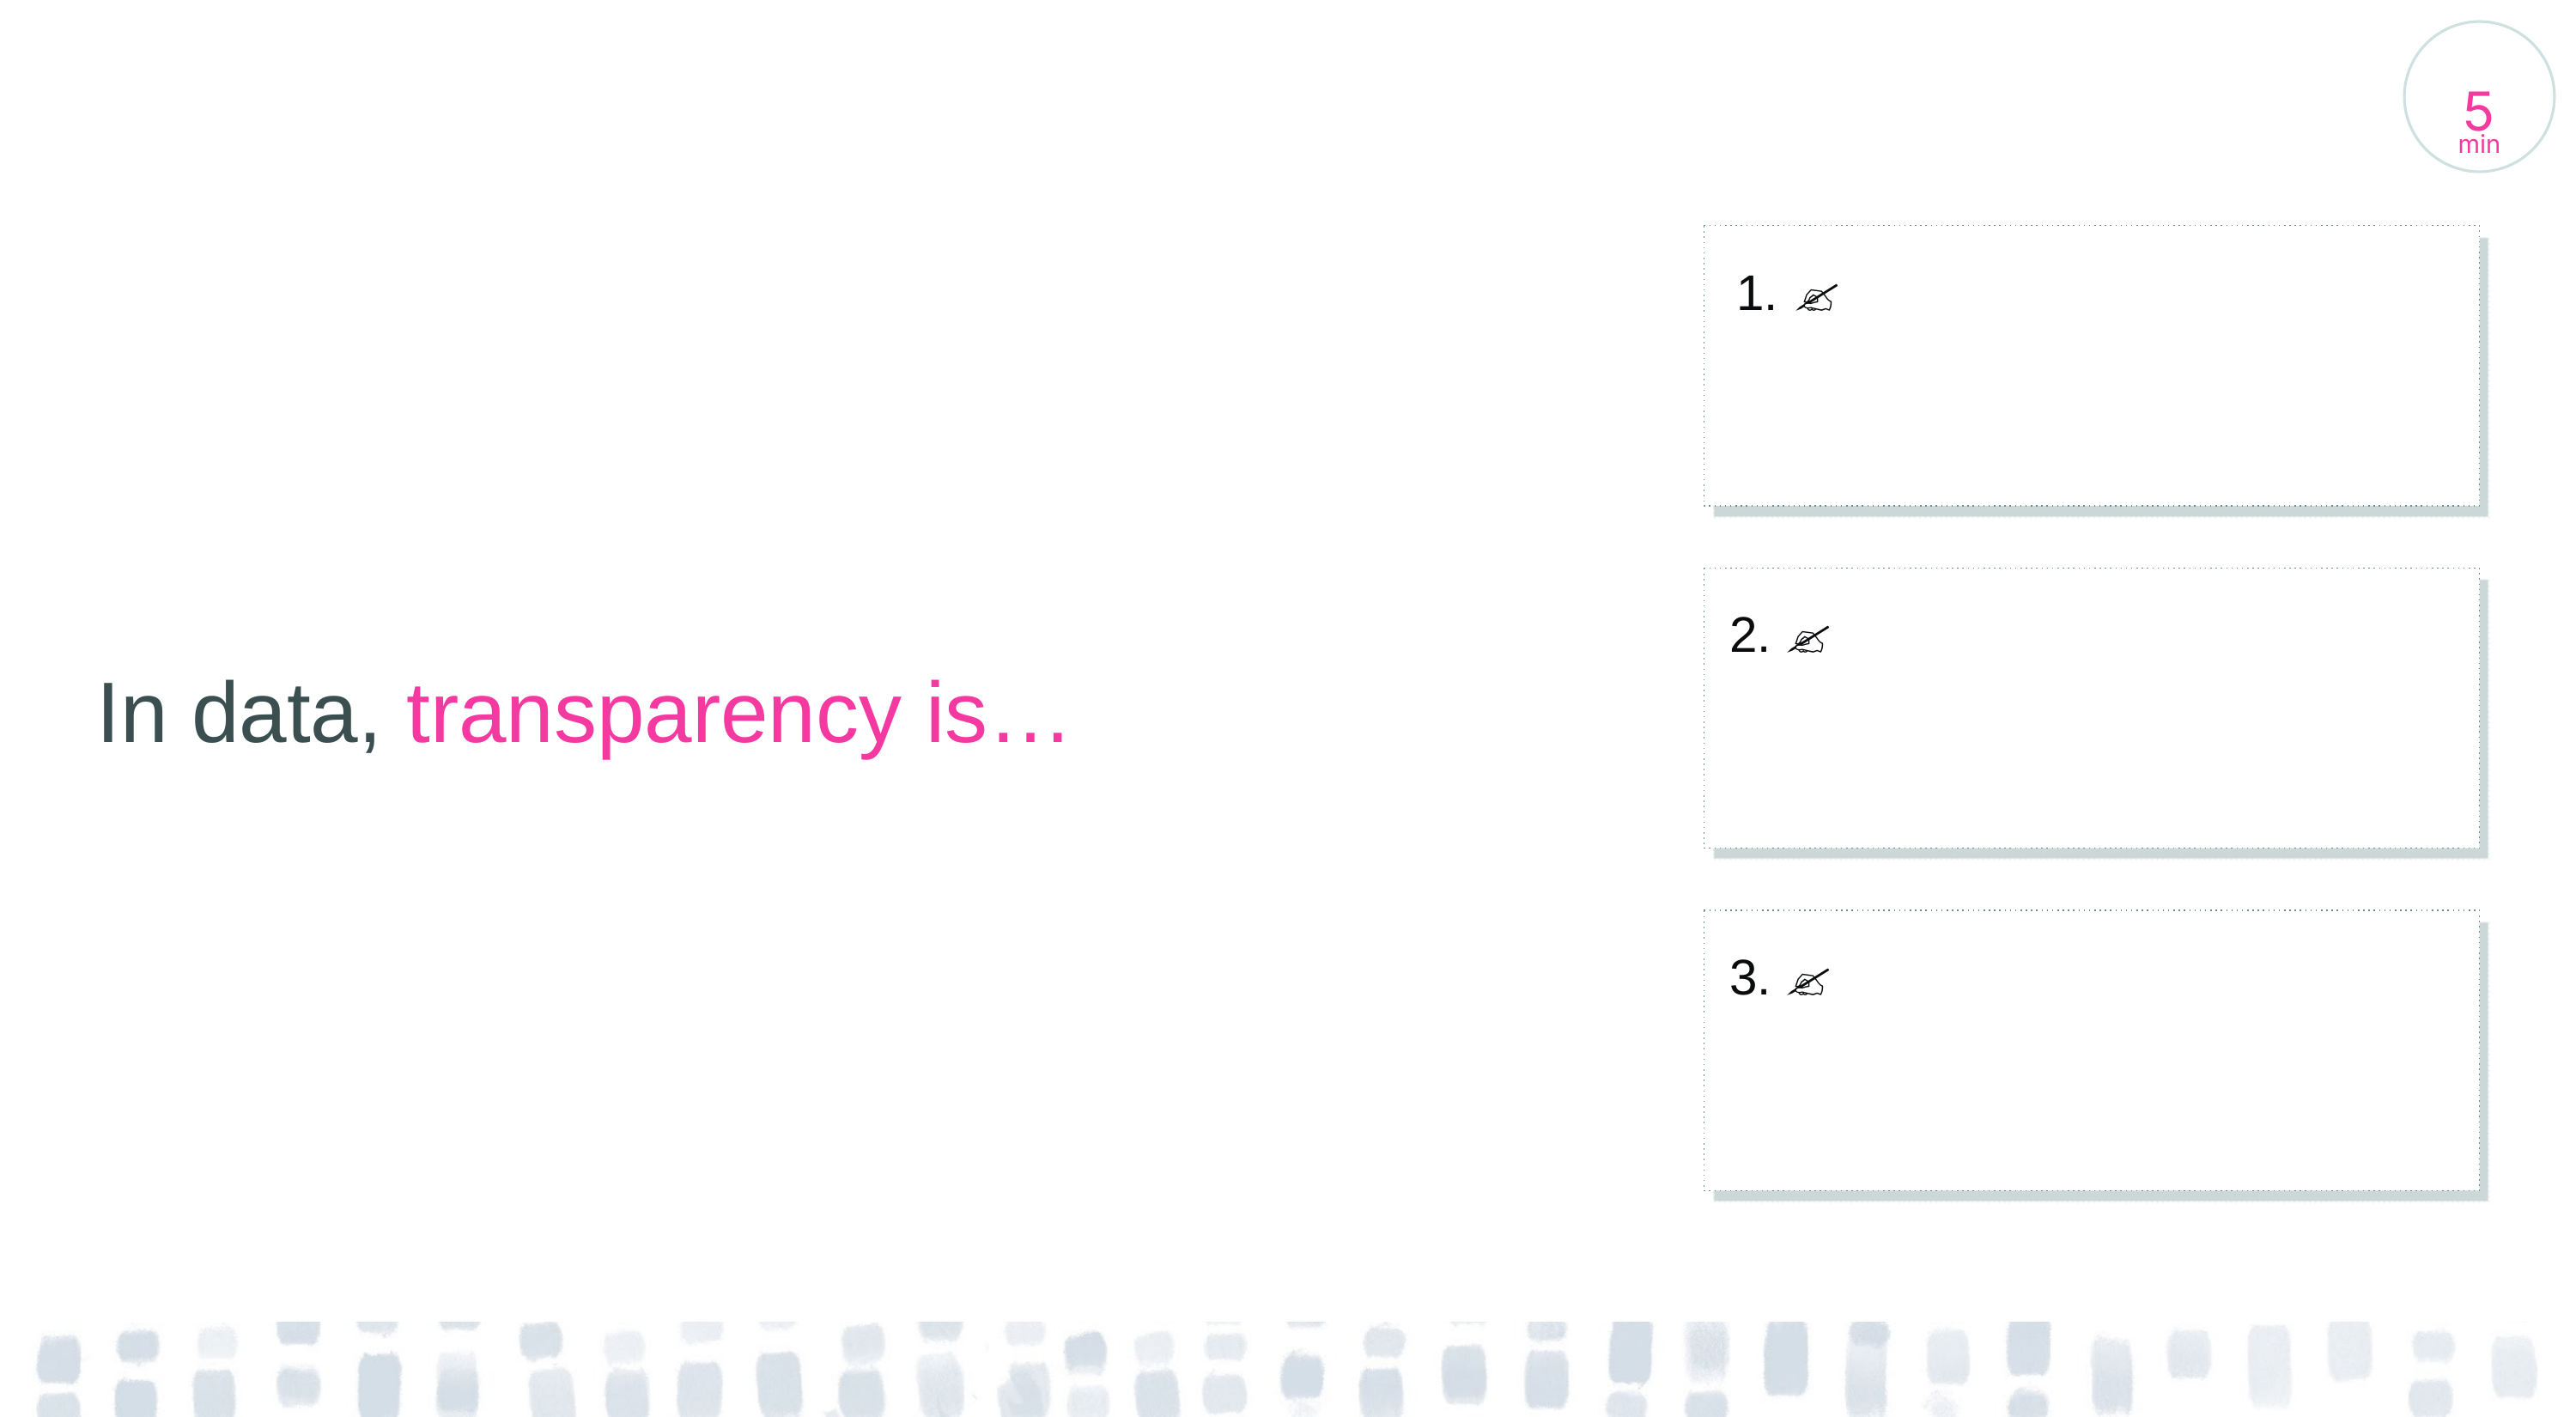

5
min
# In data, transparency is…
✍️
2. ✍️
3. ✍️